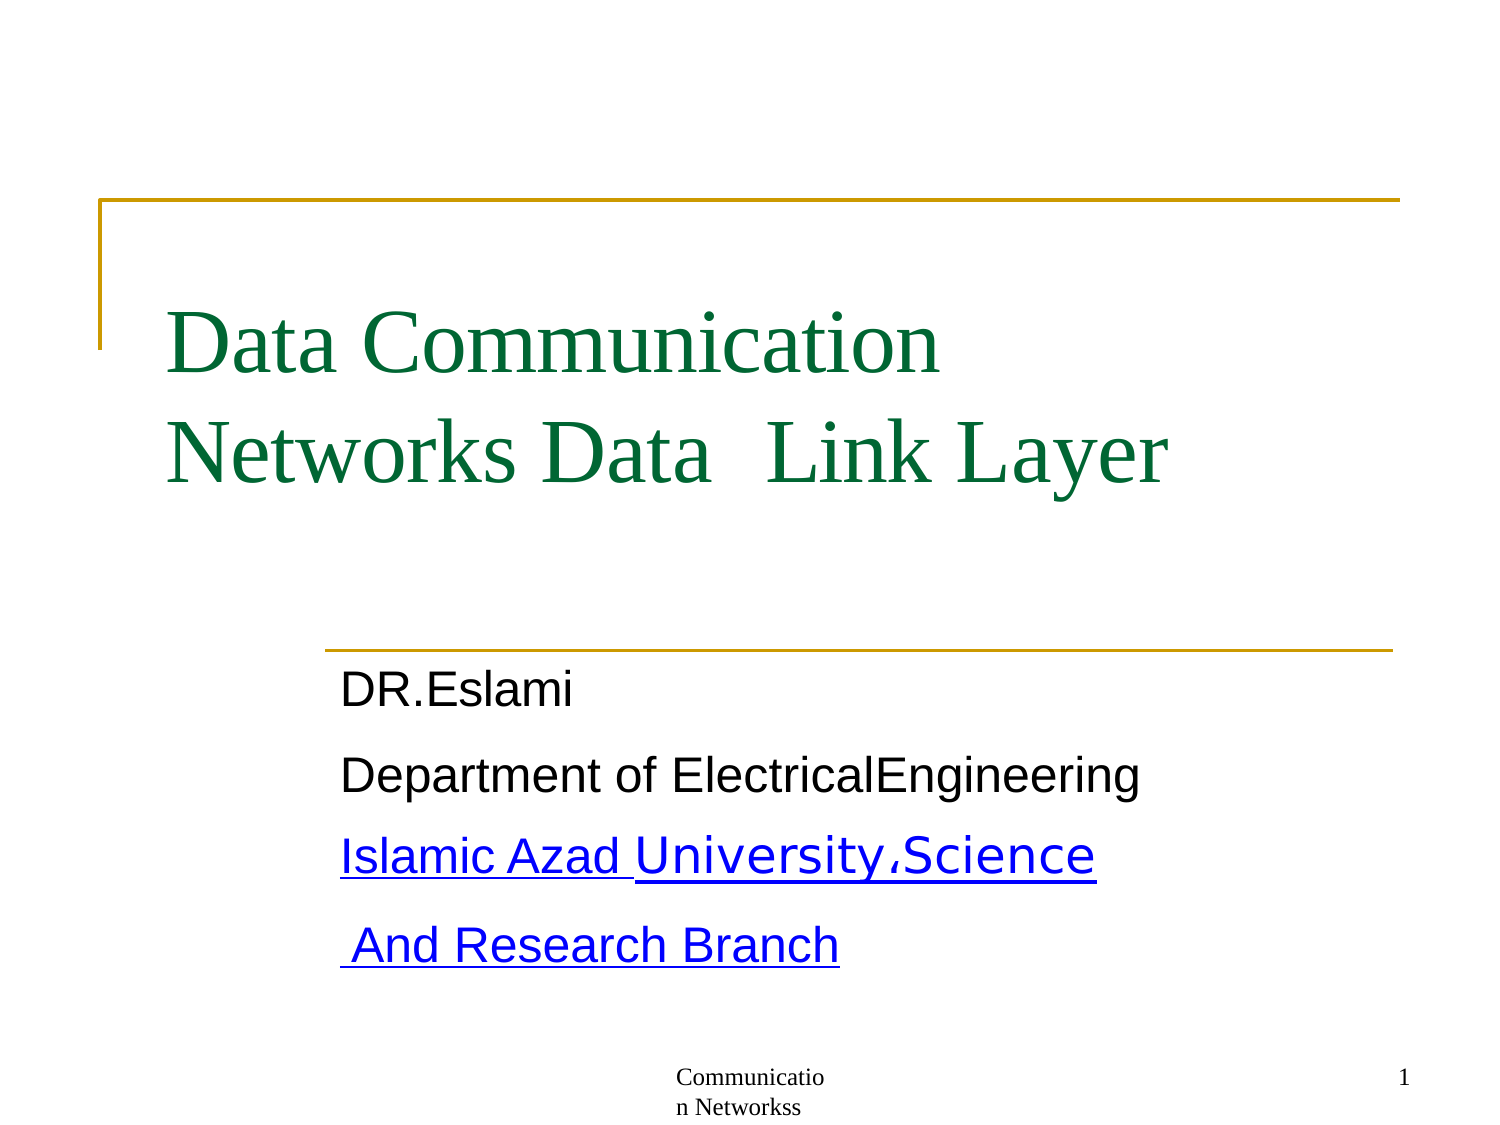

# Data Communication Networks Data	Link Layer
DR.Eslami
Department of ElectricalEngineering
Islamic Azad University،Science And Research Branch

Communication Networkss
1